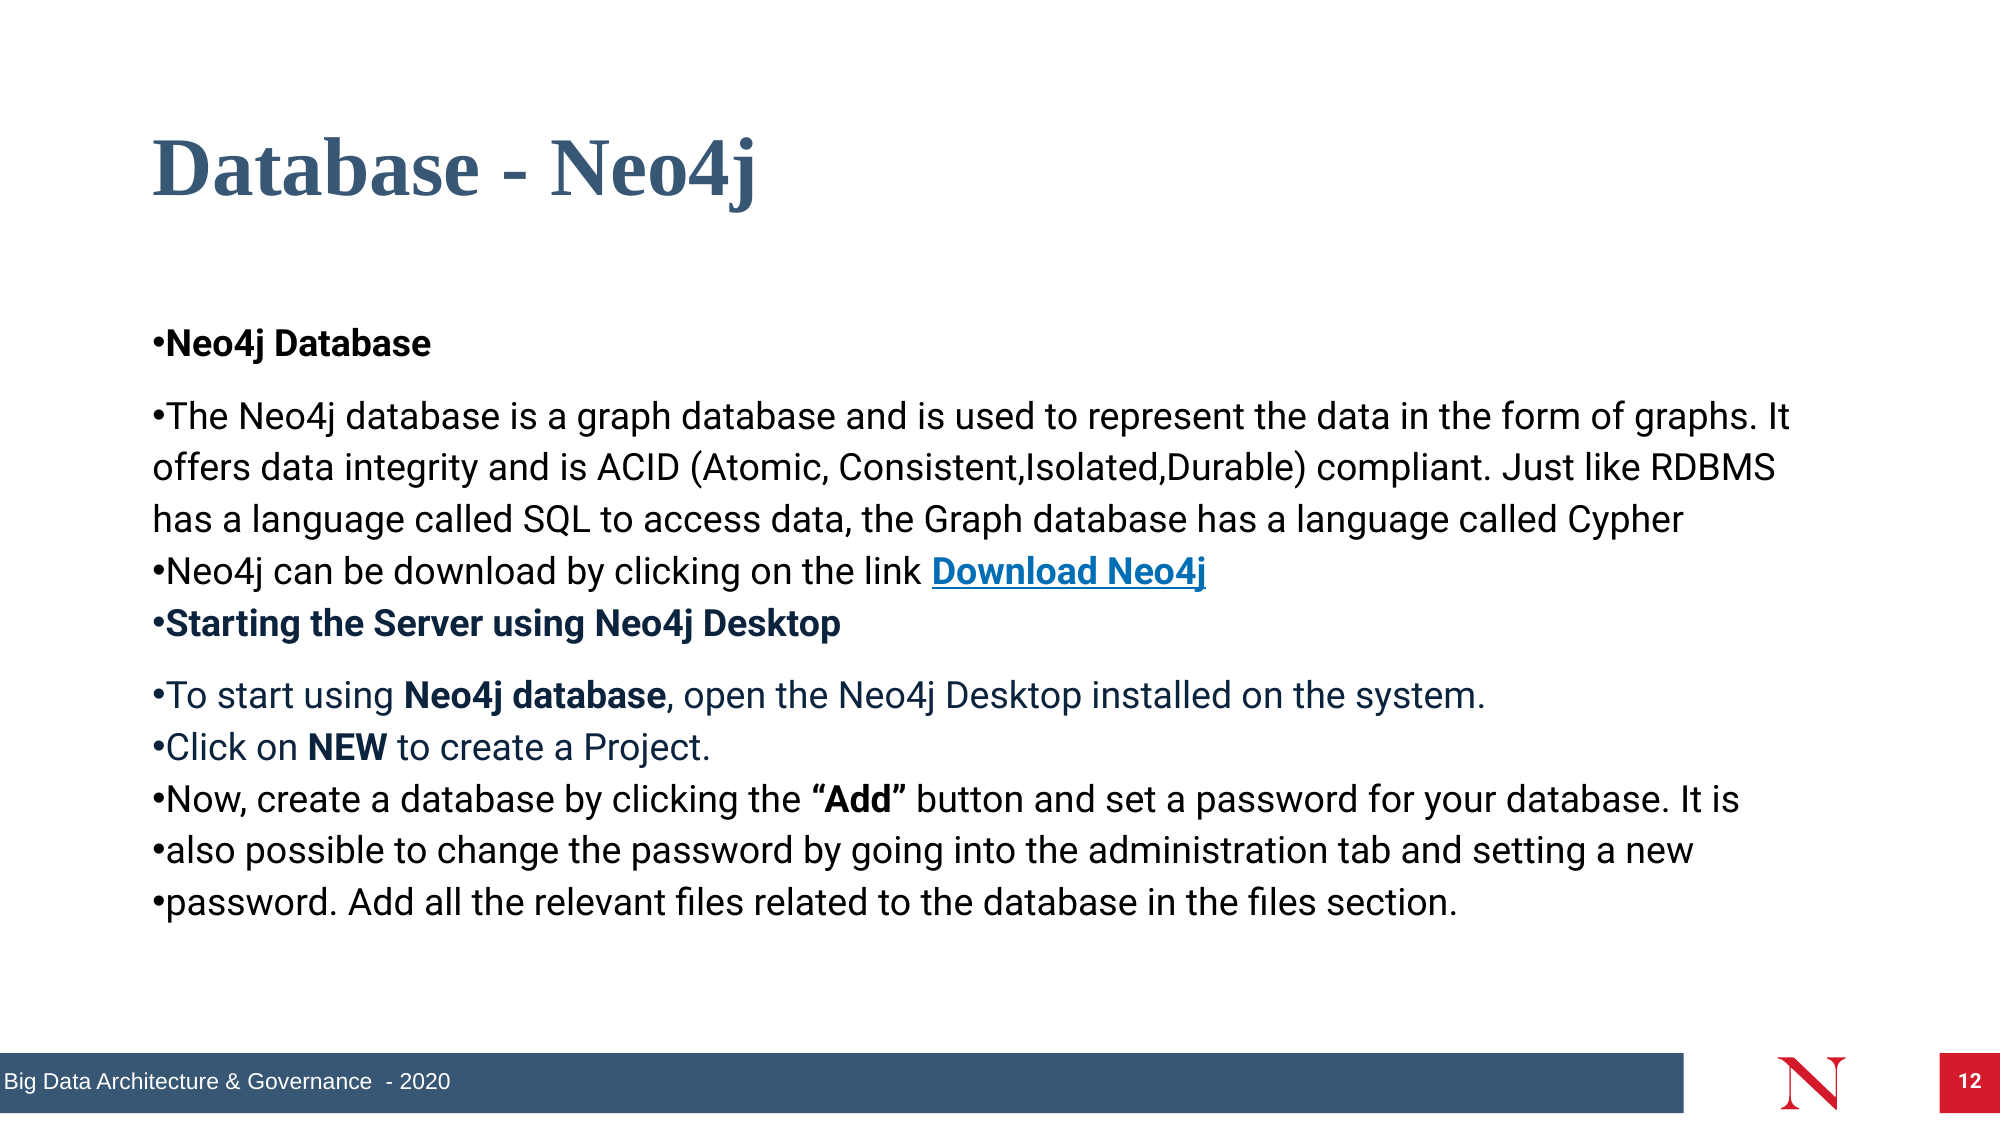

# Database - Neo4j
Neo4j Database
The Neo4j database is a graph database and is used to represent the data in the form of graphs. It offers data integrity and is ACID (Atomic, Consistent,Isolated,Durable) compliant. Just like RDBMS has a language called SQL to access data, the Graph database has a language called Cypher
Neo4j can be download by clicking on the link Download Neo4j
Starting the Server using Neo4j Desktop
To start using Neo4j database, open the Neo4j Desktop installed on the system.
Click on NEW to create a Project.
Now, create a database by clicking the “Add” button and set a password for your database. It is
also possible to change the password by going into the administration tab and setting a new
password. Add all the relevant files related to the database in the files section.